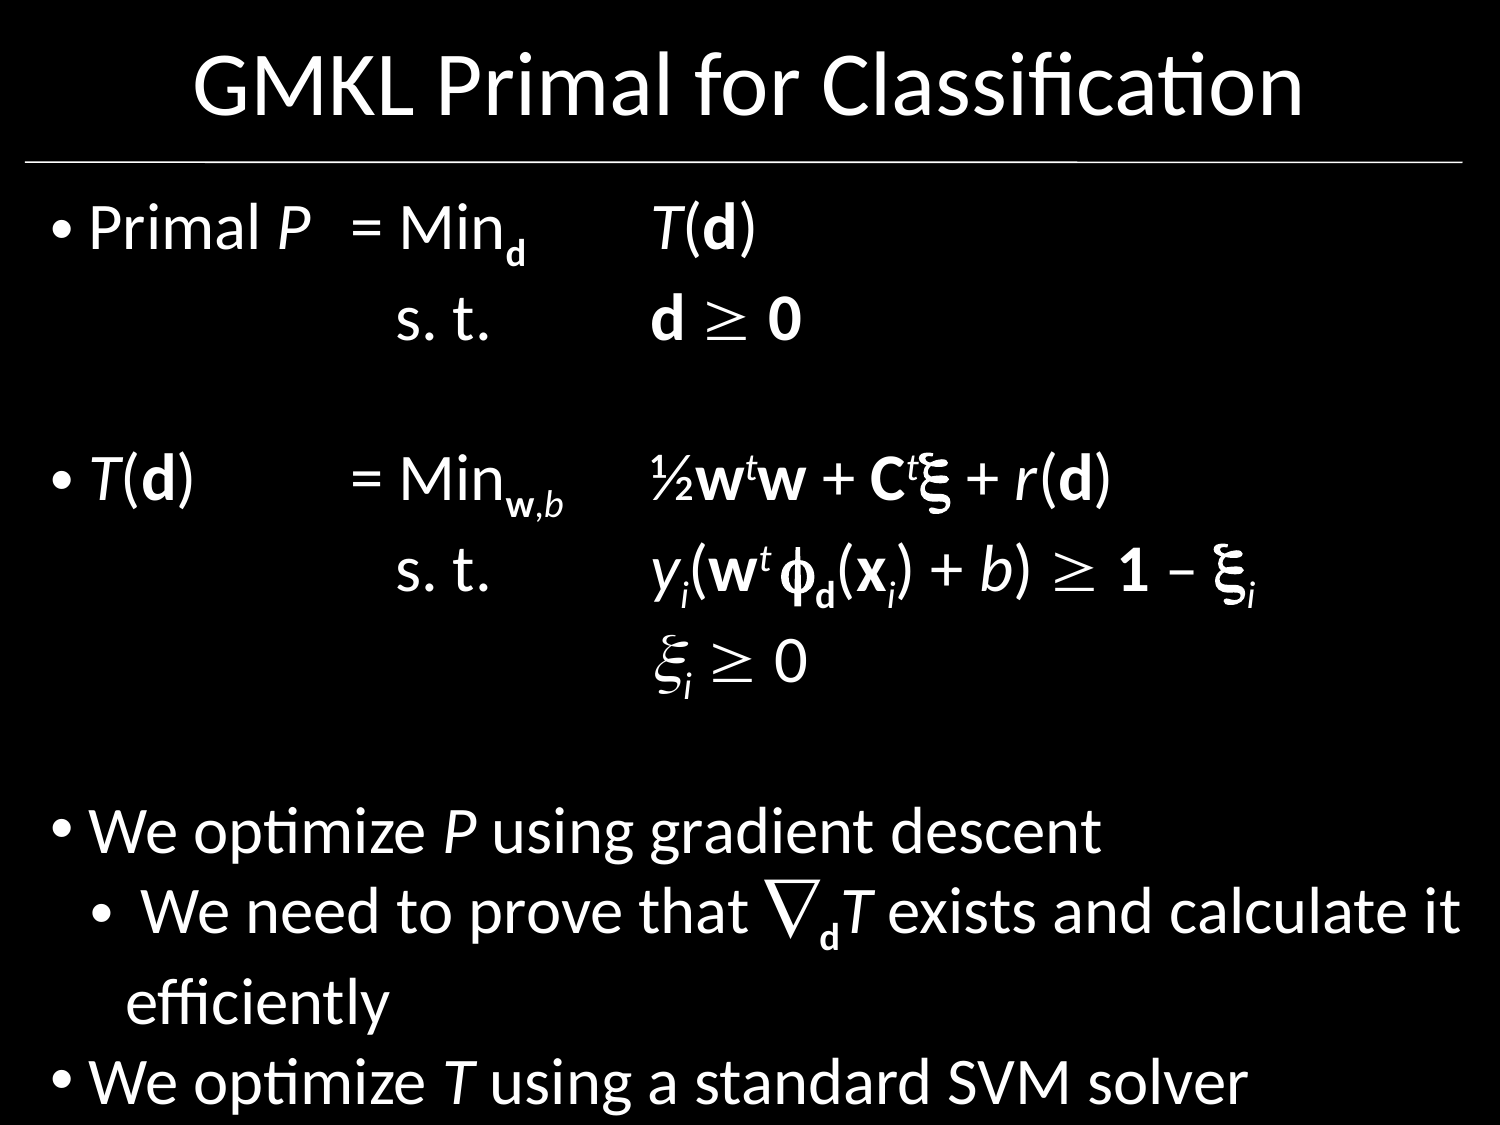

# GMKL Primal for Classification

 Primal P	= Mind 	T(d)
		   s. t.		d ≥ 0

 T(d)		= Minw,b 	½wtw + Ctξ + r(d)
		   s. t.		yi(wt φd(xi) + b) ≥ 1 – ξi
				ξi ≥ 0

 We optimize P using gradient descent
 We need to prove that ∇dT exists and calculate it efficiently
 We optimize T using a standard SVM solver